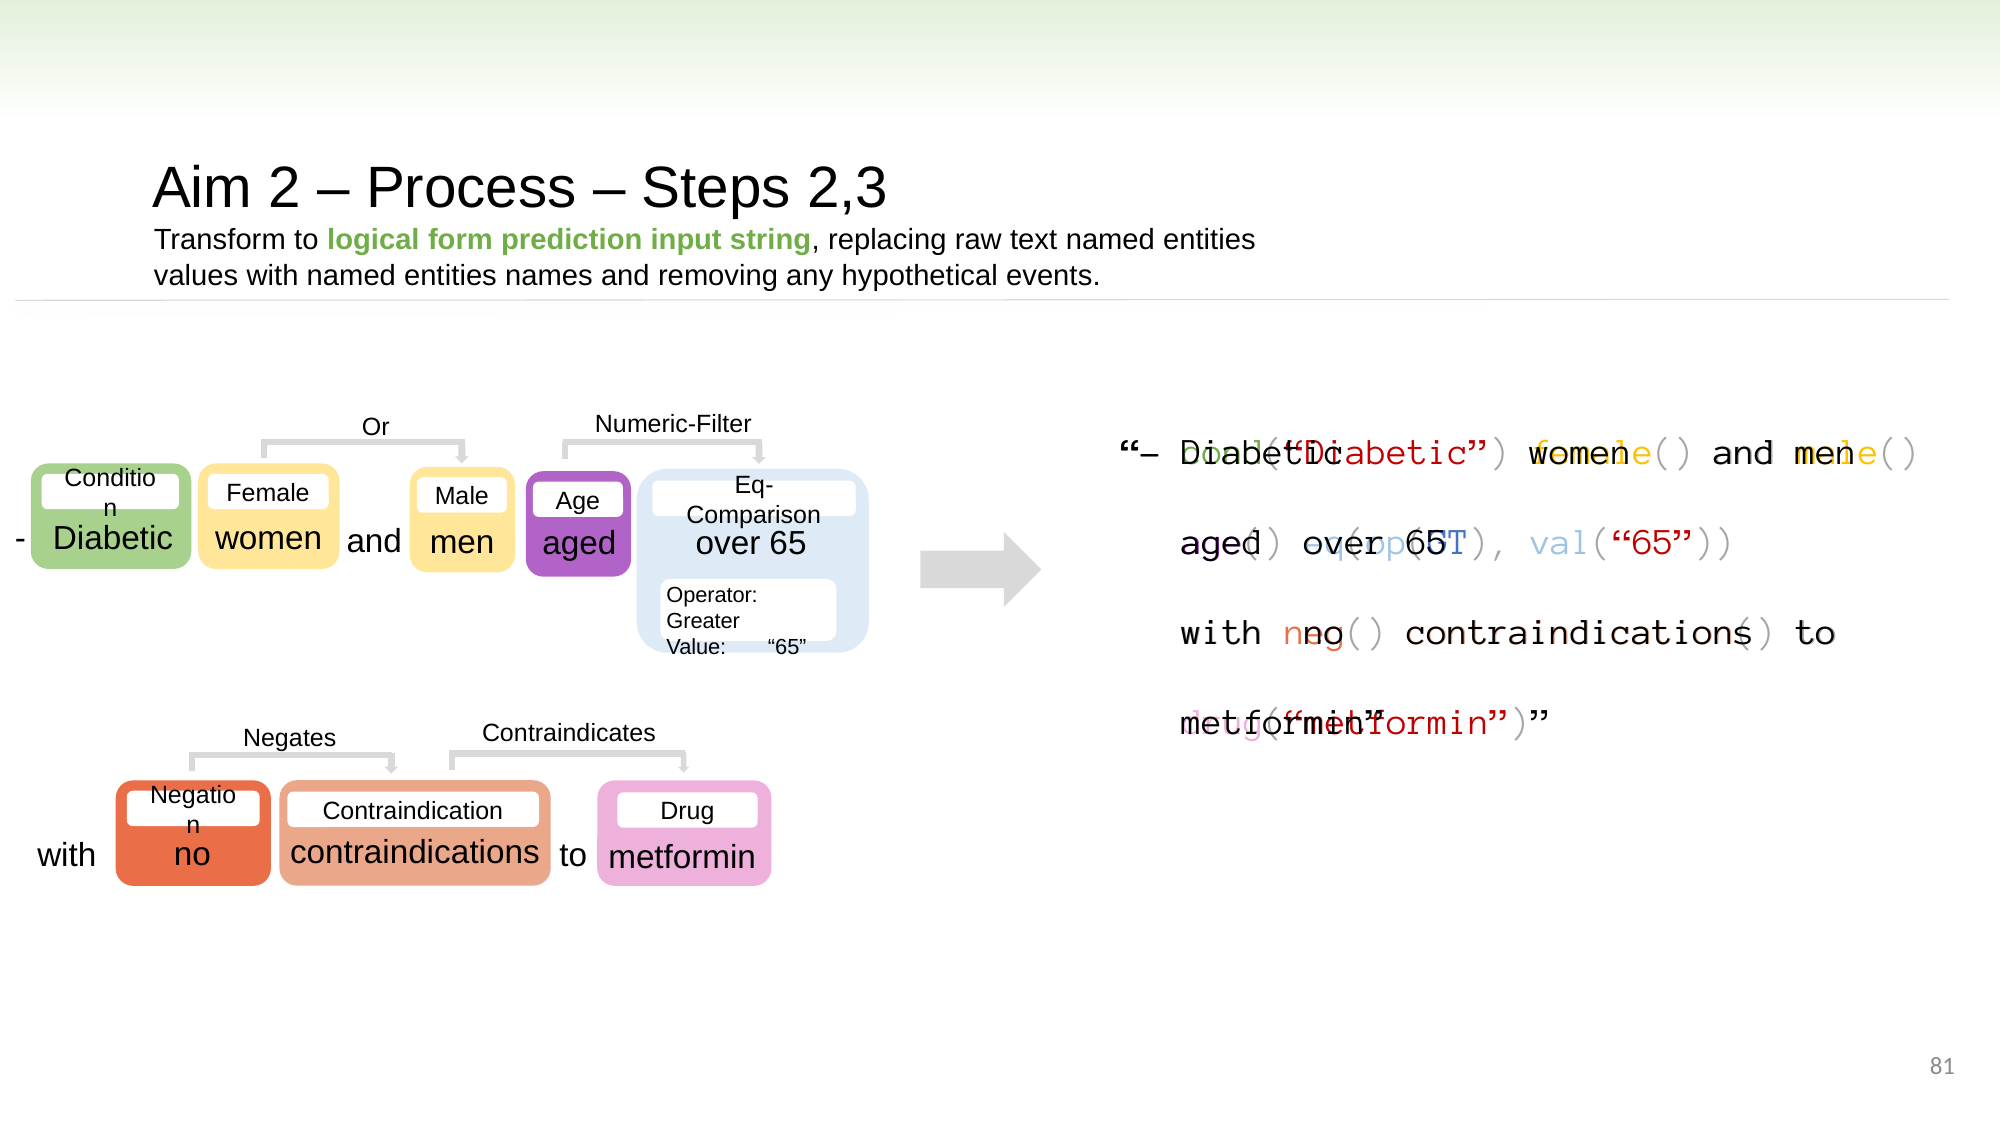

Aim 2 – Process – Steps 2,3
Transform to logical form prediction input string, replacing raw text named entities values with named entities names and removing any hypothetical events.
Numeric-Filter

Or

Condition
Diabetic

Female
women

Male
men

Eq-Comparison
over 65
Operator: Greater
Value:       “65”

Age
aged
-
and
Contraindicates

Negates

Contraindication
contraindications

Negation
no

Drug
with
to
metformin
“- Diabetic         women    and men
   aged  over 65
   with  no   contraindications  to
   metformin”
“- cond(“Diabetic”) female() and male()

   age() eq(op(GT), val(“65”))

   with neg() contraindication() to
   drug(“metformin”)”

81